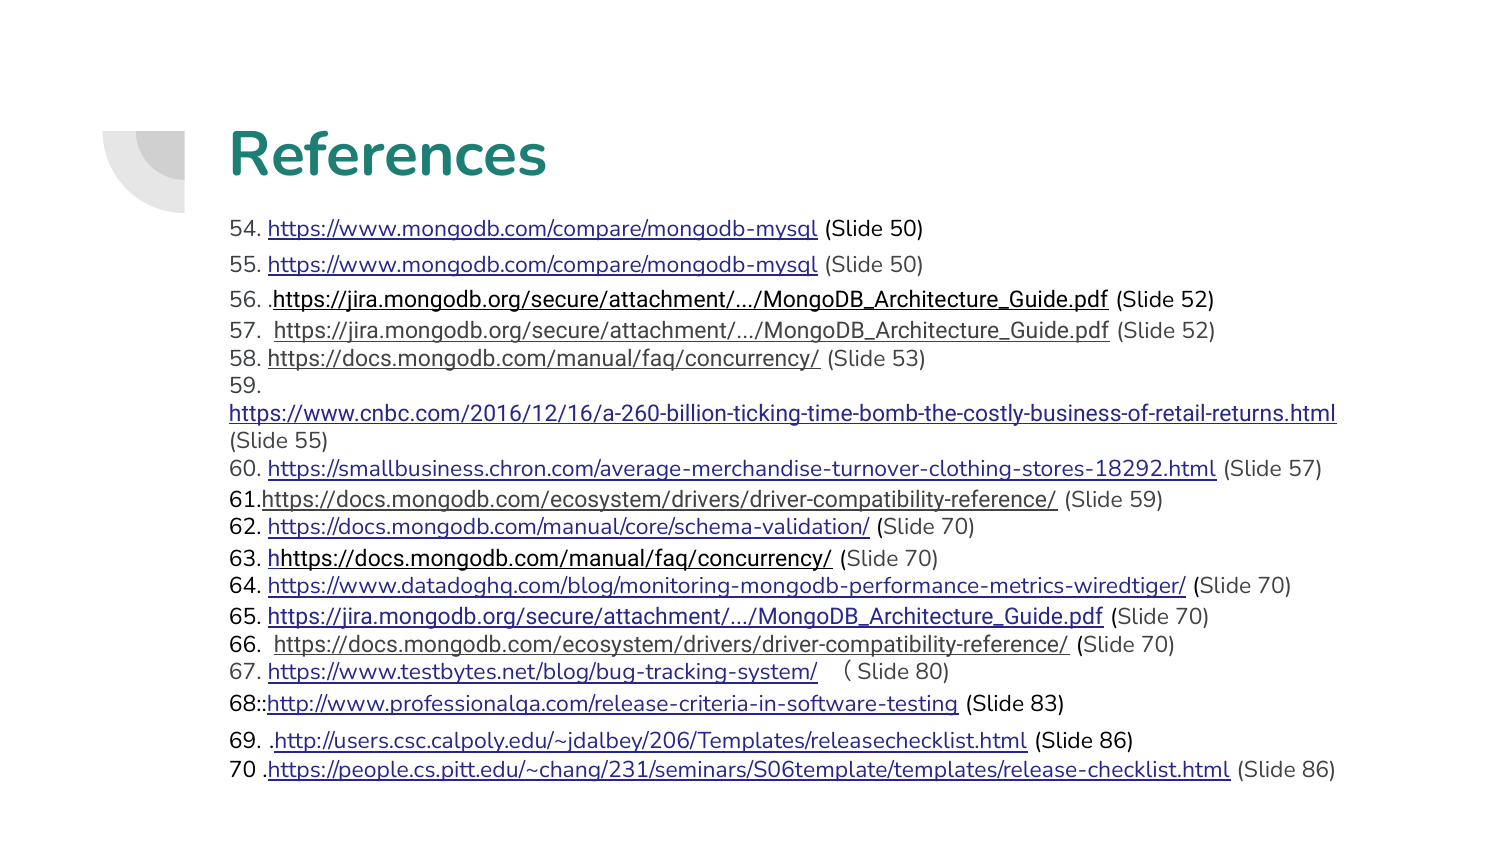

# References
54. https://www.mongodb.com/compare/mongodb-mysql (Slide 50)
55. https://www.mongodb.com/compare/mongodb-mysql (Slide 50)
56. .https://jira.mongodb.org/secure/attachment/.../MongoDB_Architecture_Guide.pdf (Slide 52)
57.  https://jira.mongodb.org/secure/attachment/.../MongoDB_Architecture_Guide.pdf (Slide 52)
58. https://docs.mongodb.com/manual/faq/concurrency/ (Slide 53)
59.https://www.cnbc.com/2016/12/16/a-260-billion-ticking-time-bomb-the-costly-business-of-retail-returns.html
(Slide 55)
60. https://smallbusiness.chron.com/average-merchandise-turnover-clothing-stores-18292.html (Slide 57)
61.https://docs.mongodb.com/ecosystem/drivers/driver-compatibility-reference/ (Slide 59)
62. https://docs.mongodb.com/manual/core/schema-validation/ (Slide 70)
63. hhttps://docs.mongodb.com/manual/faq/concurrency/ (Slide 70)
64. https://www.datadoghq.com/blog/monitoring-mongodb-performance-metrics-wiredtiger/ (Slide 70)
65. https://jira.mongodb.org/secure/attachment/.../MongoDB_Architecture_Guide.pdf (Slide 70)
66.  https://docs.mongodb.com/ecosystem/drivers/driver-compatibility-reference/ (Slide 70)
67. https://www.testbytes.net/blog/bug-tracking-system/ （Slide 80)
68::http://www.professionalqa.com/release-criteria-in-software-testing (Slide 83)
69. .http://users.csc.calpoly.edu/~jdalbey/206/Templates/releasechecklist.html (Slide 86)
70 .https://people.cs.pitt.edu/~chang/231/seminars/S06template/templates/release-checklist.html (Slide 86)